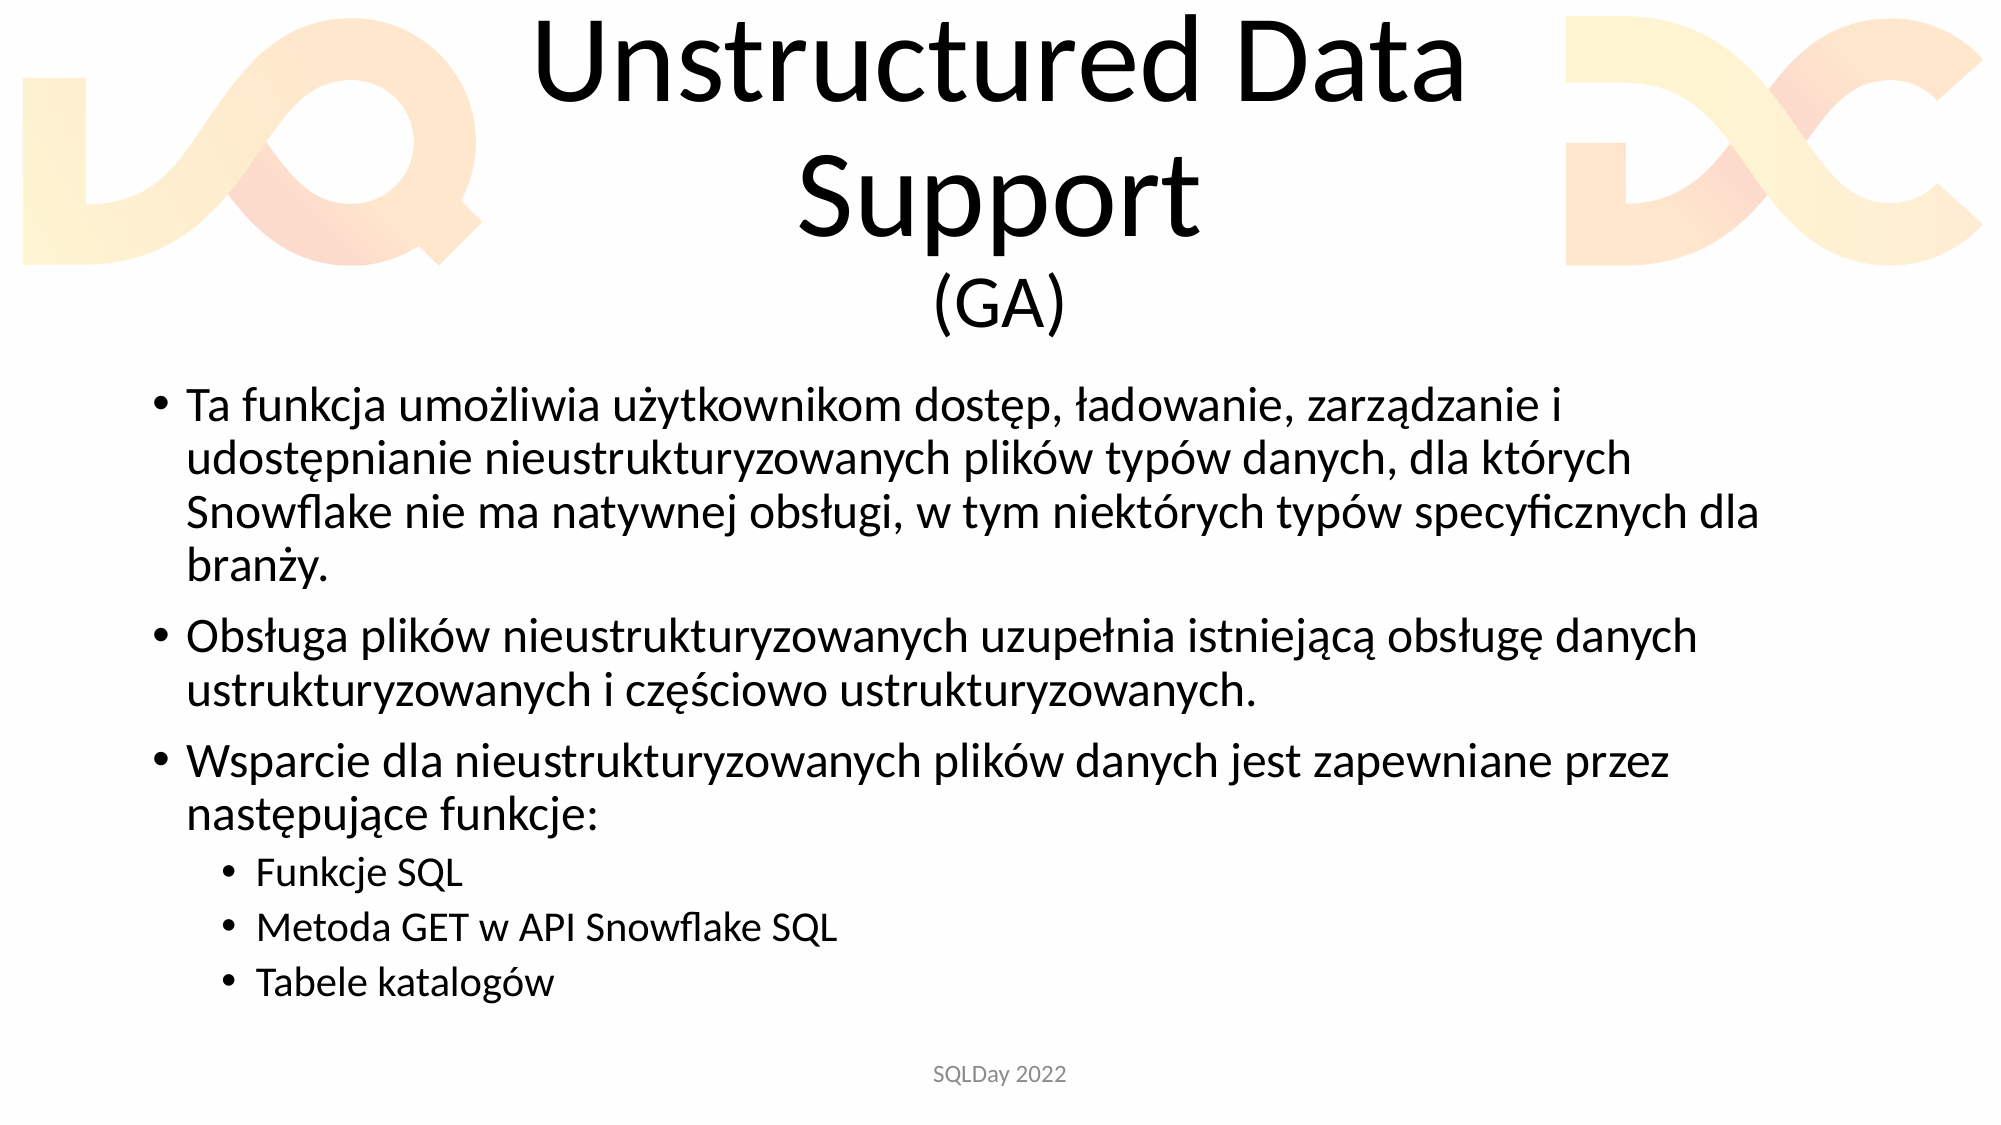

# Unstructured Data Support (GA)
Ta funkcja umożliwia użytkownikom dostęp, ładowanie, zarządzanie i udostępnianie nieustrukturyzowanych plików typów danych, dla których Snowflake nie ma natywnej obsługi, w tym niektórych typów specyficznych dla branży.
Obsługa plików nieustrukturyzowanych uzupełnia istniejącą obsługę danych ustrukturyzowanych i częściowo ustrukturyzowanych.
Wsparcie dla nieustrukturyzowanych plików danych jest zapewniane przez następujące funkcje:
Funkcje SQL
Metoda GET w API Snowflake SQL
Tabele katalogów
SQLDay 2022